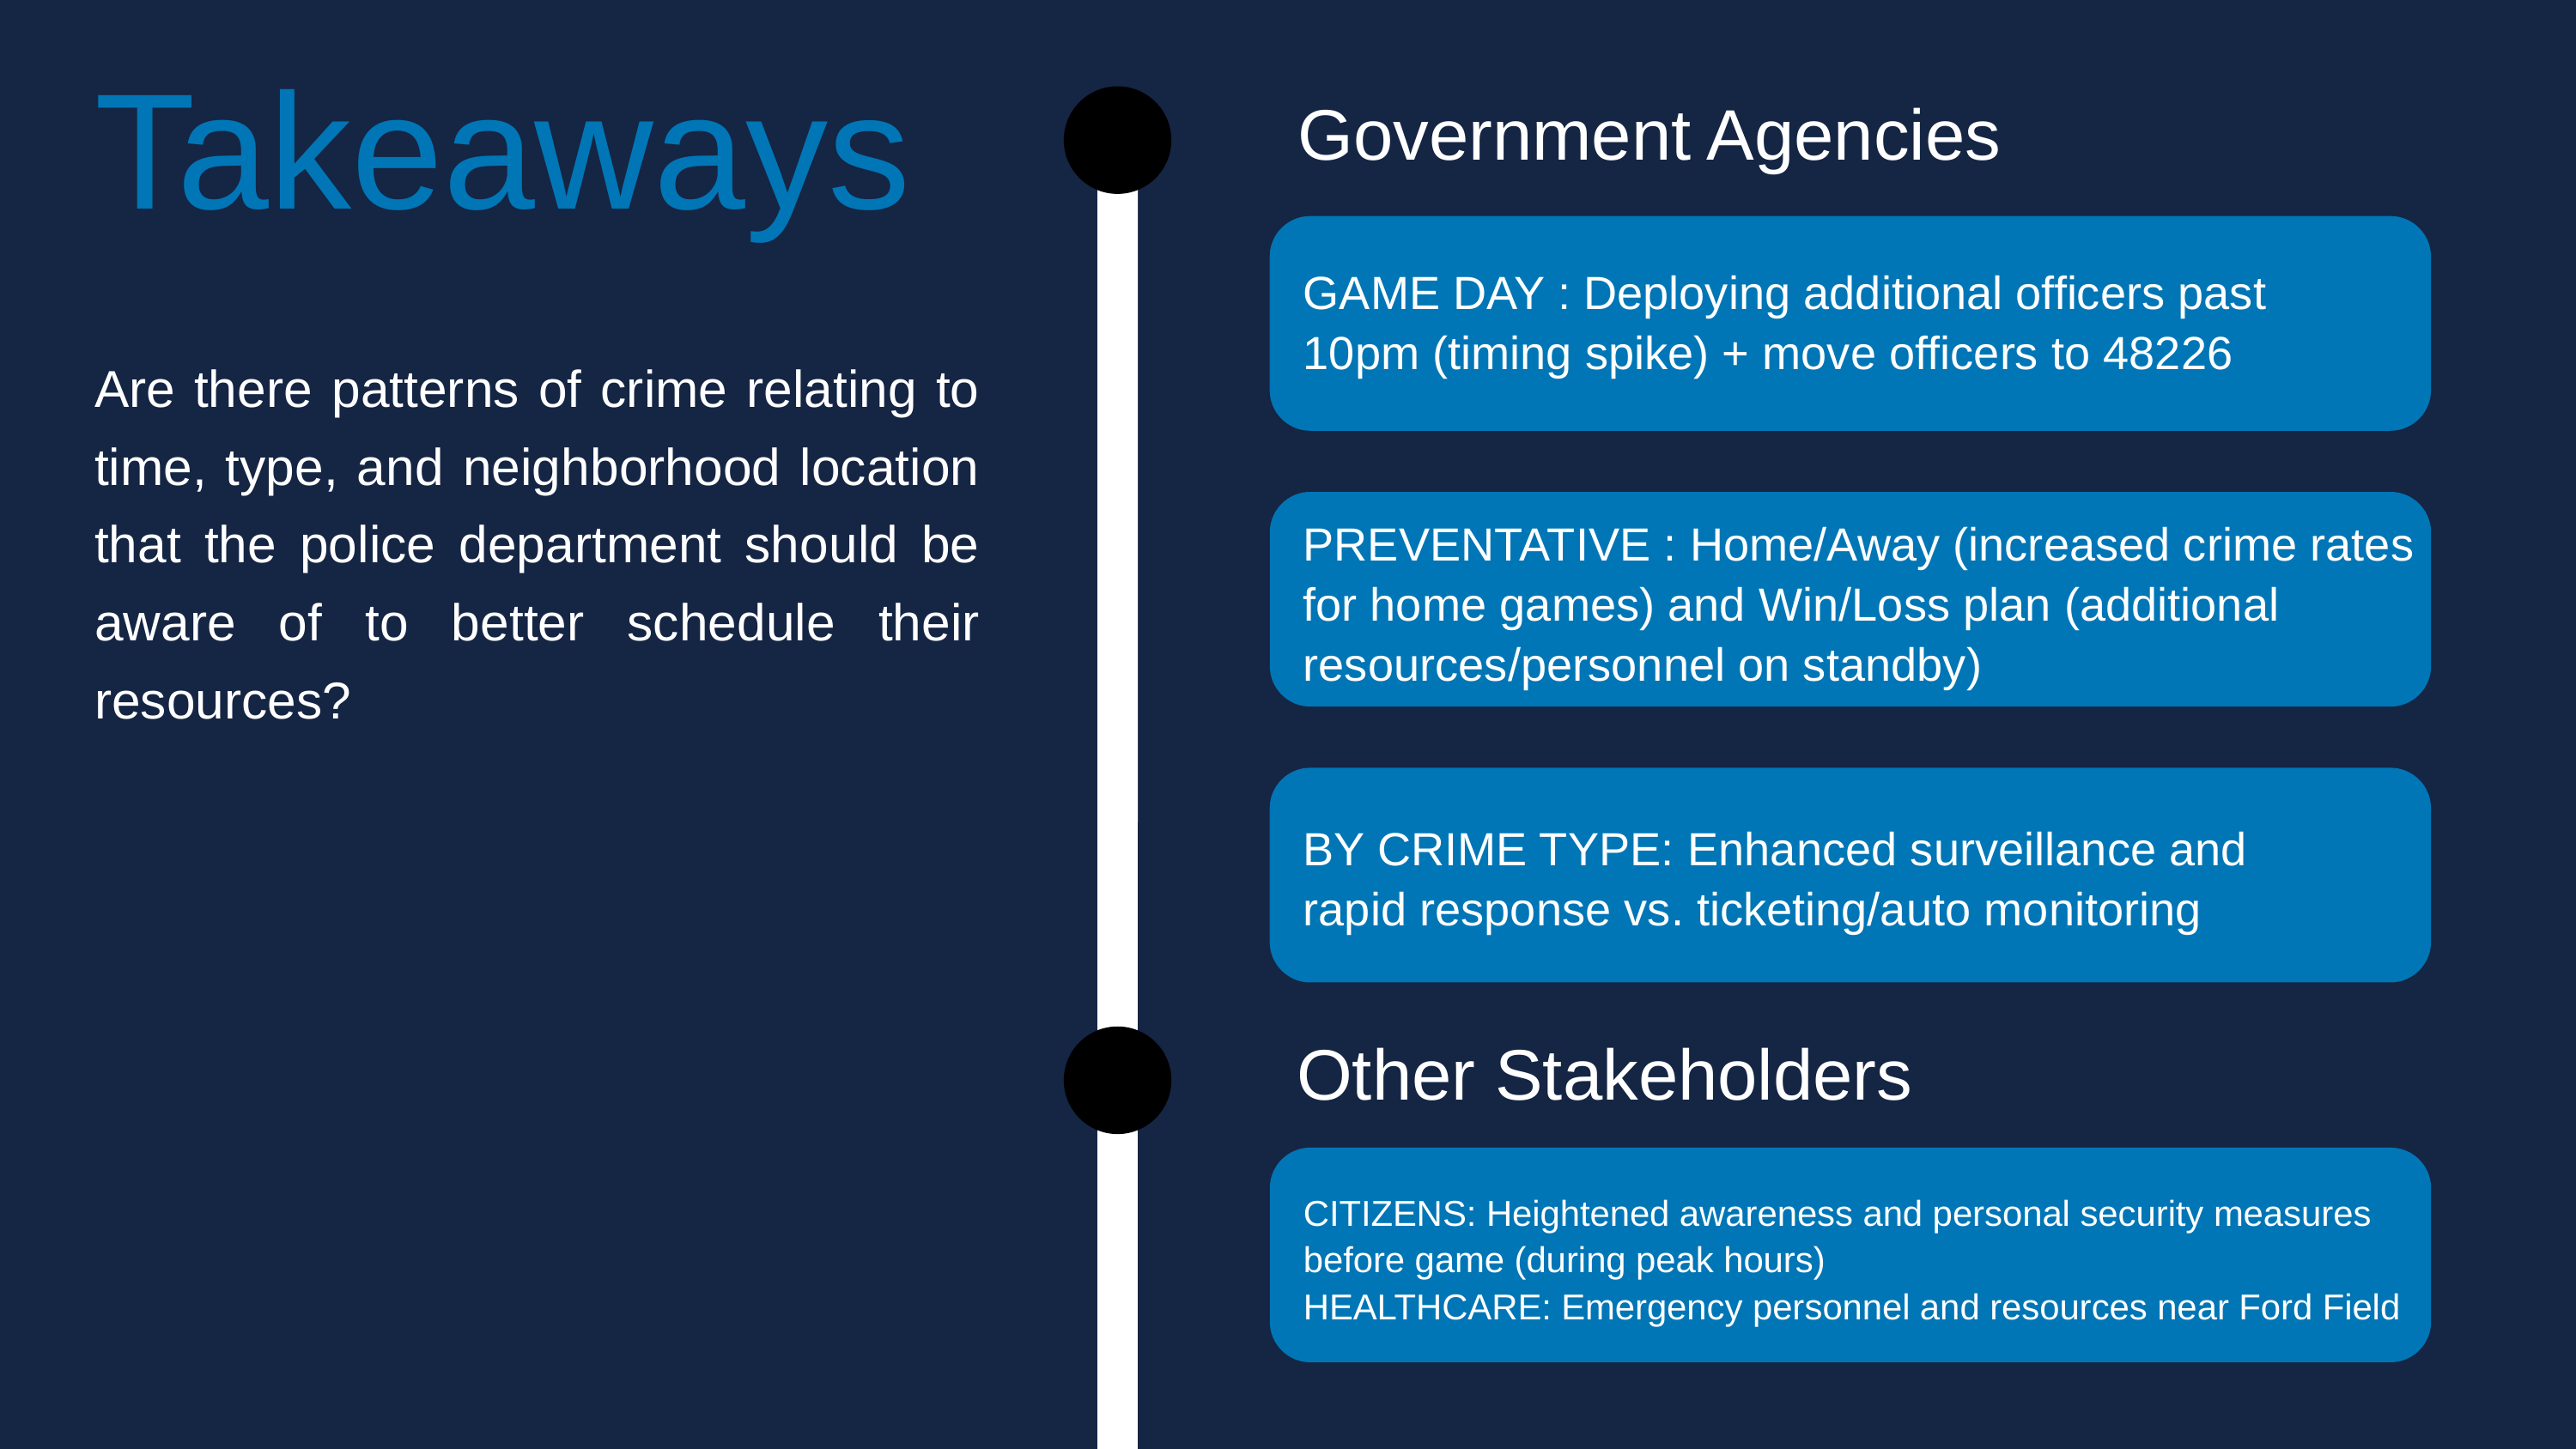

Takeaways

Government Agencies

GAME DAY : Deploying additional officers past 10pm (timing spike) + move officers to 48226

Are there patterns of crime relating to time, type, and neighborhood location that the police department should be aware of to better schedule their resources?

PREVENTATIVE : Home/Away (increased crime rates for home games) and Win/Loss plan (additional resources/personnel on standby)

BY CRIME TYPE: Enhanced surveillance and rapid response vs. ticketing/auto monitoring

Other Stakeholders

CITIZENS: Heightened awareness and personal security measures before game (during peak hours)
HEALTHCARE: Emergency personnel and resources near Ford Field